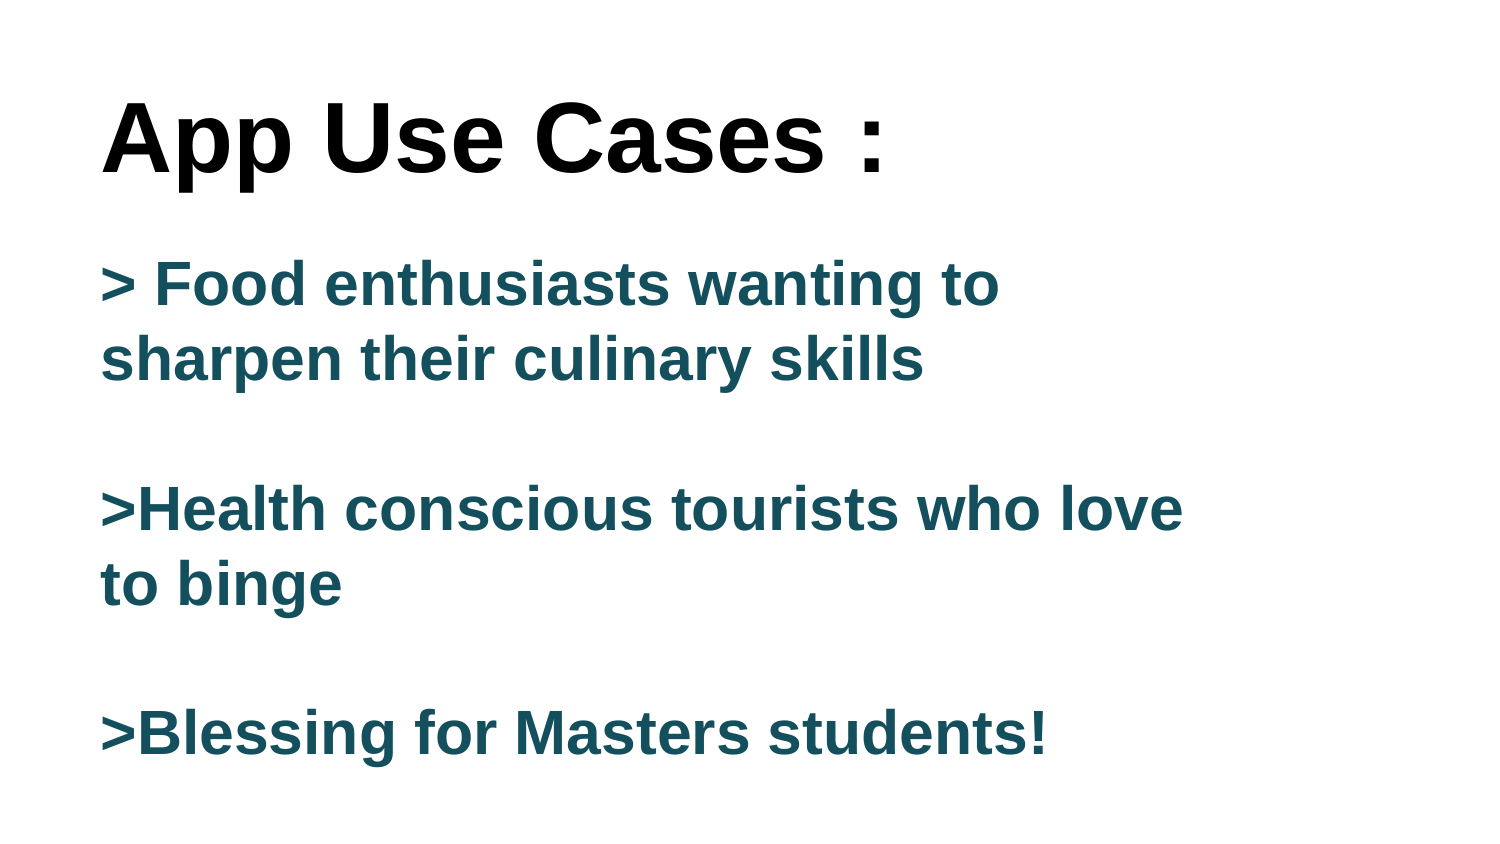

App Use Cases :
> Food enthusiasts wanting to sharpen their culinary skills

>Health conscious tourists who love to binge

>Blessing for Masters students!